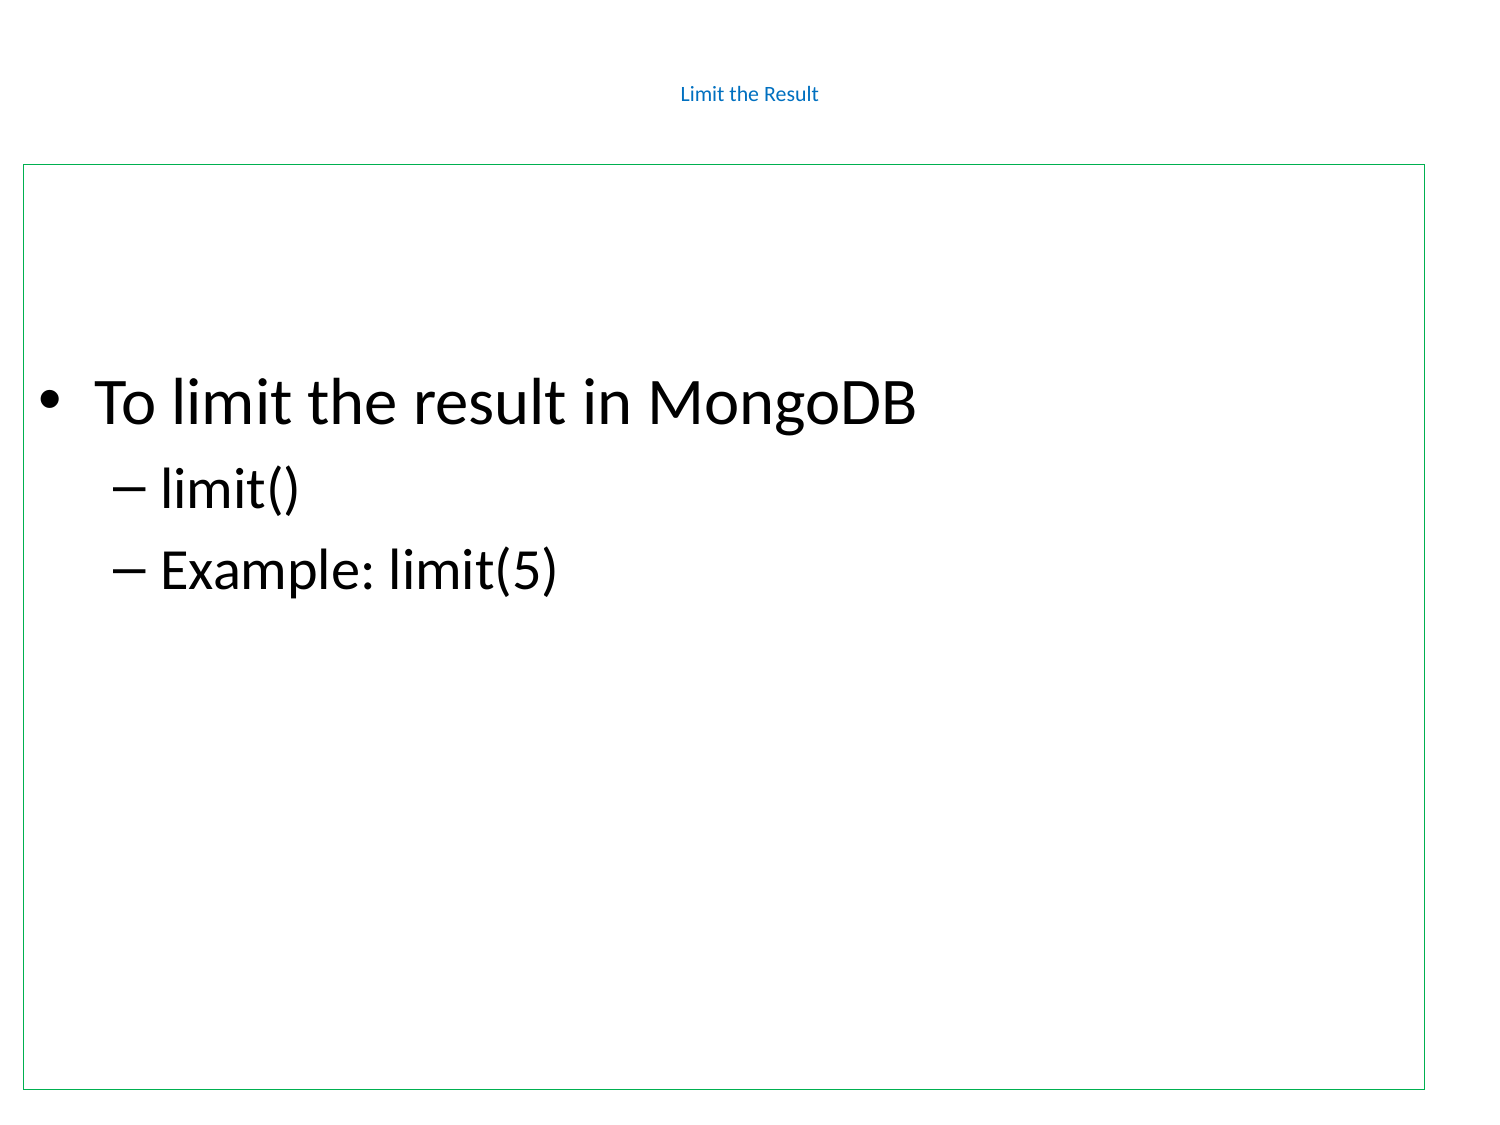

# Limit the Result

To limit the result in MongoDB
limit()
Example: limit(5)